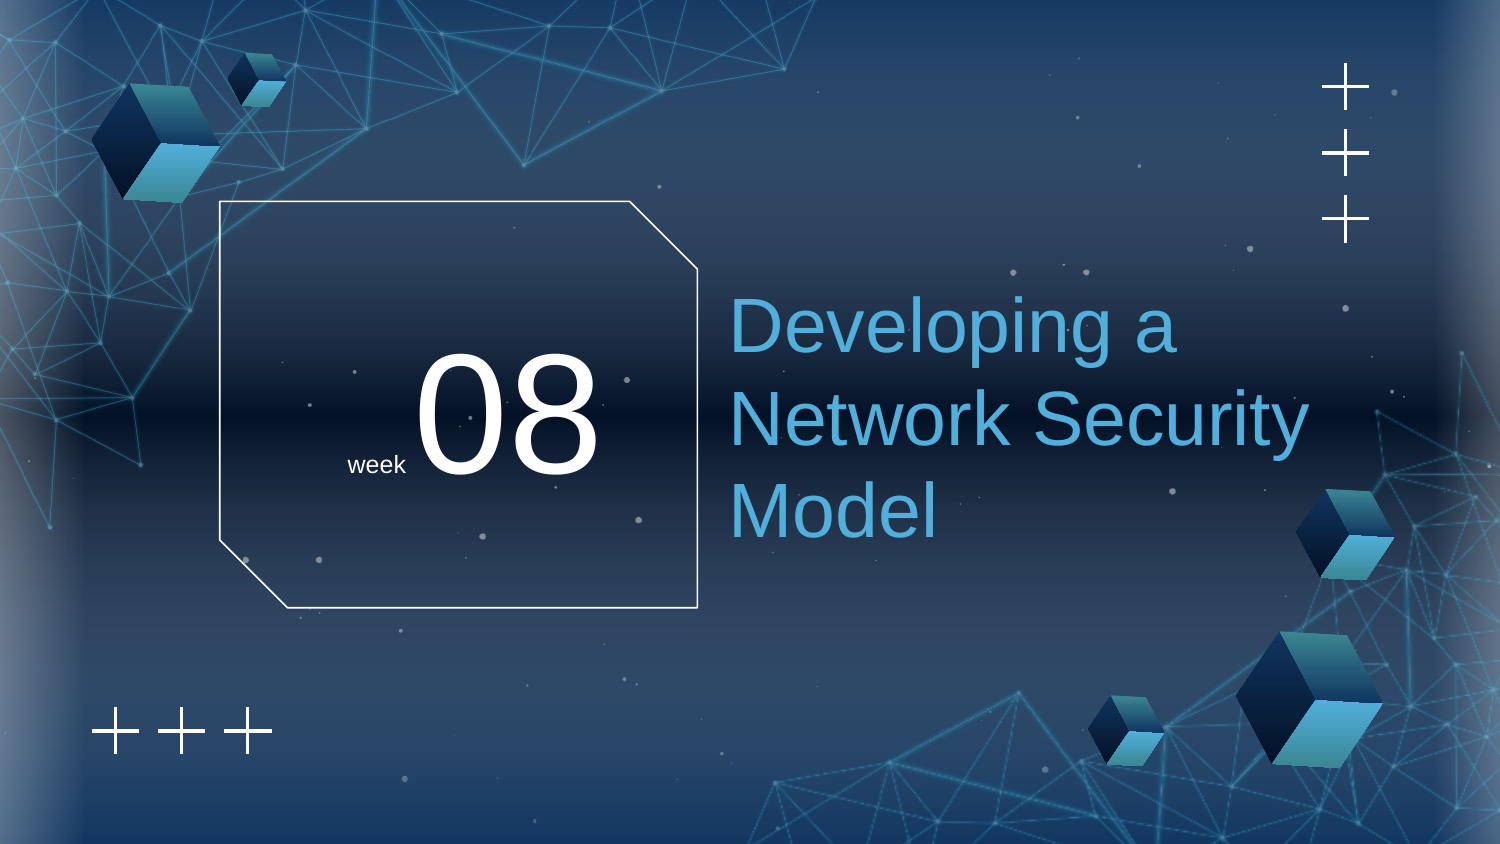

# Developing a Network Security Model
week 08